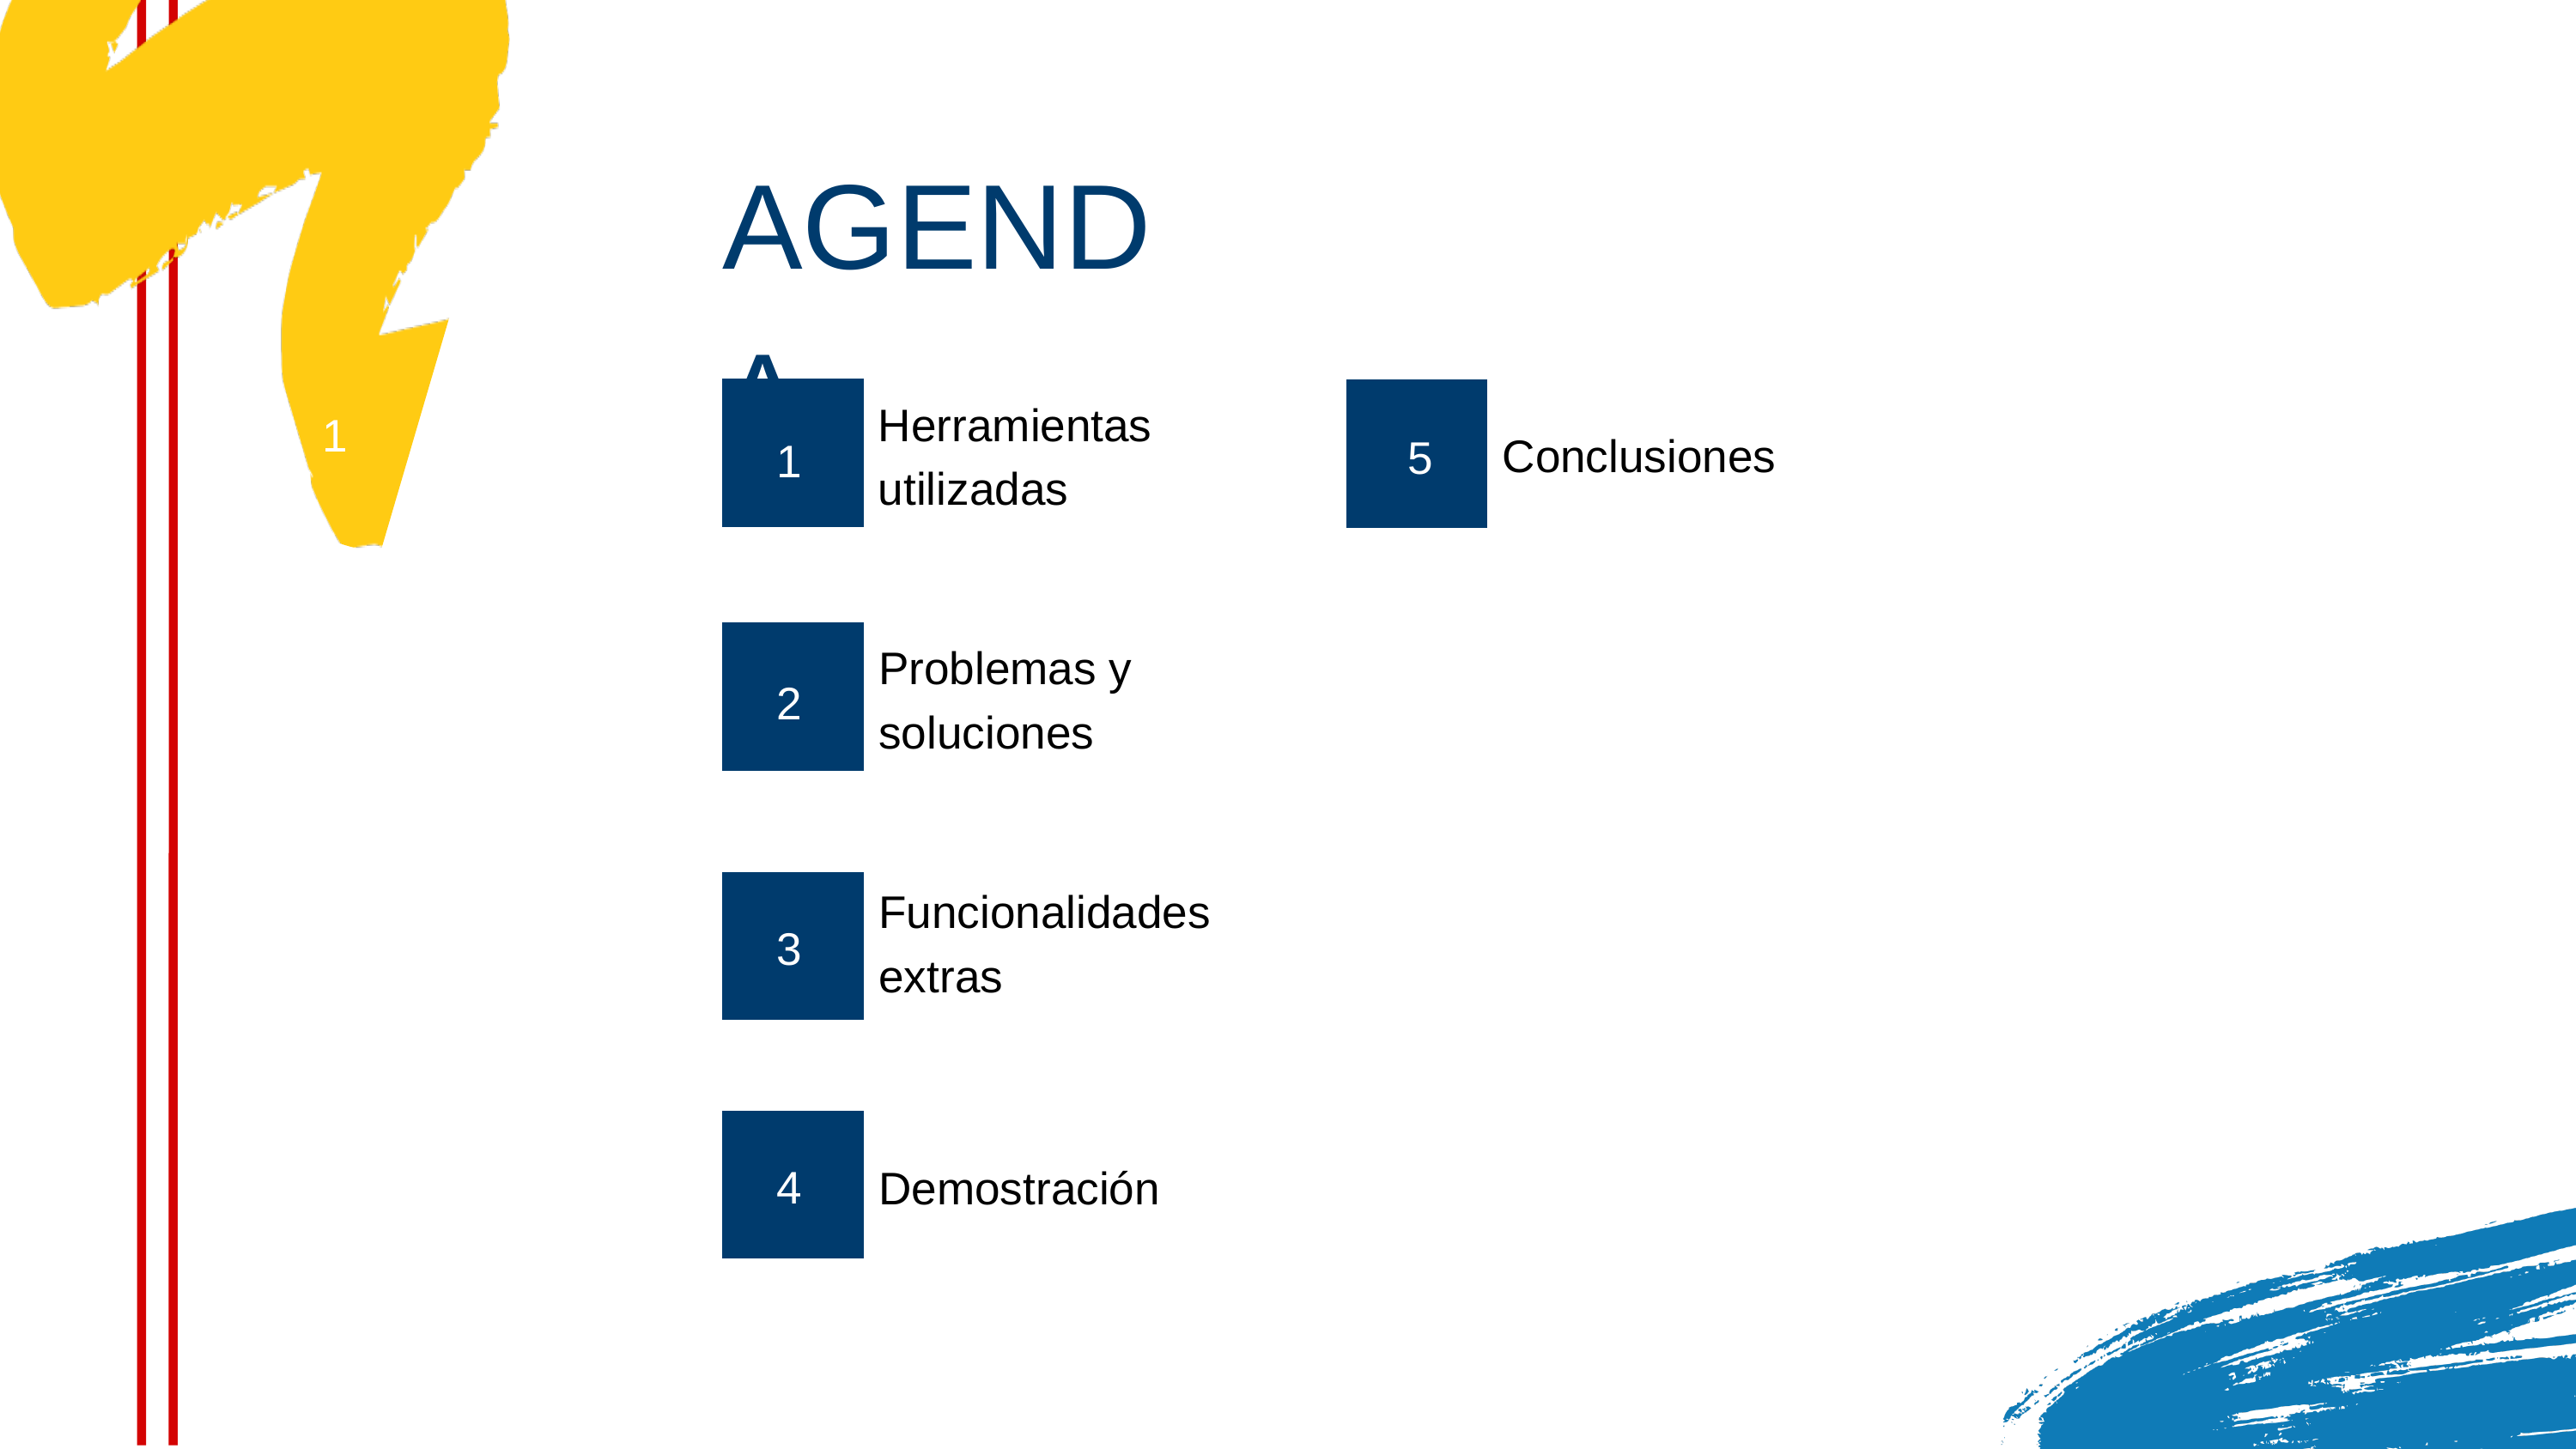

AGENDA

1

5
Herramientas utilizadas
1
Conclusiones
1
   5
   1

2
Problemas y soluciones
   2

3
Funcionalidades extras
   3

4
   4
Demostración